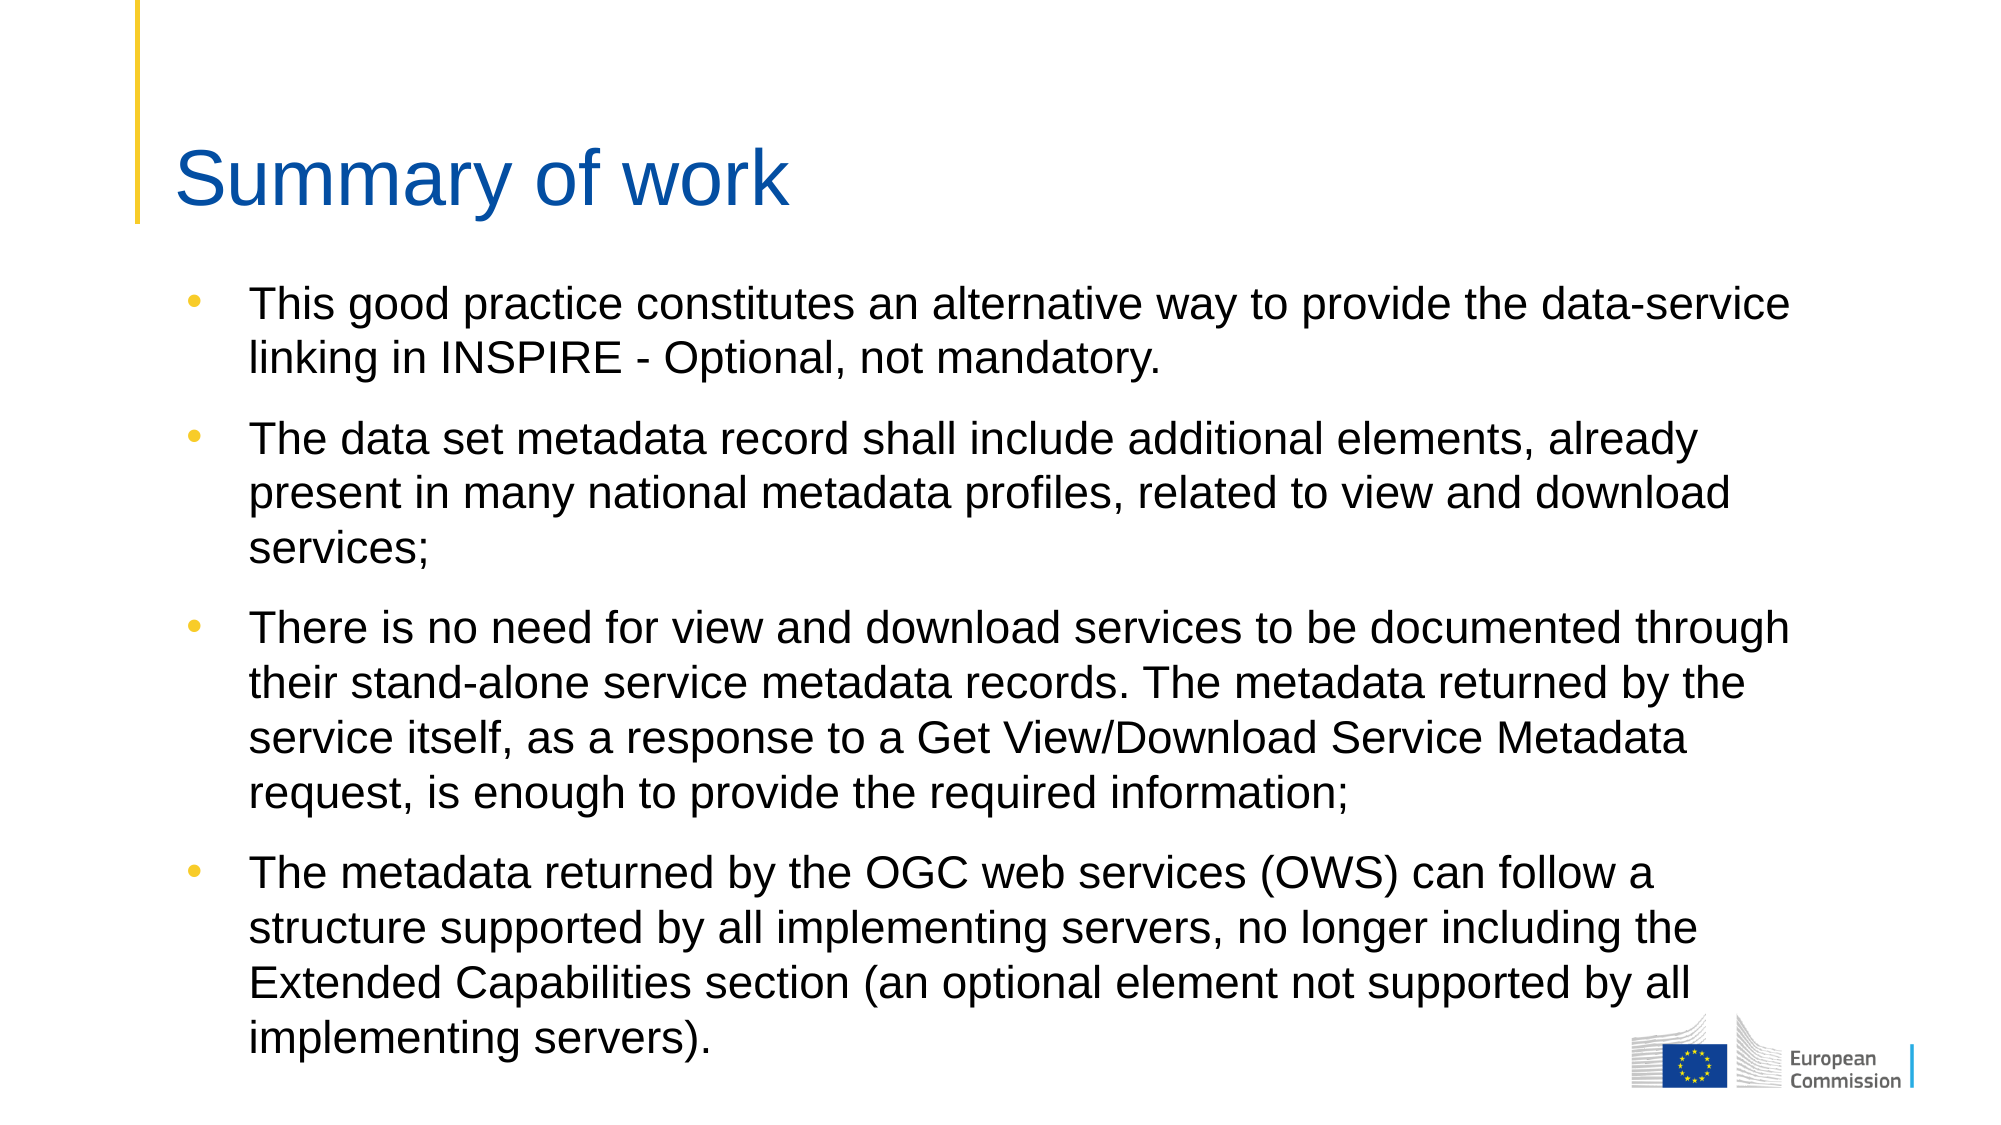

# Summary of work
This good practice constitutes an alternative way to provide the data-service linking in INSPIRE - Optional, not mandatory.
The data set metadata record shall include additional elements, already present in many national metadata profiles, related to view and download services;
There is no need for view and download services to be documented through their stand-alone service metadata records. The metadata returned by the service itself, as a response to a Get View/Download Service Metadata request, is enough to provide the required information;
The metadata returned by the OGC web services (OWS) can follow a structure supported by all implementing servers, no longer including the Extended Capabilities section (an optional element not supported by all implementing servers).